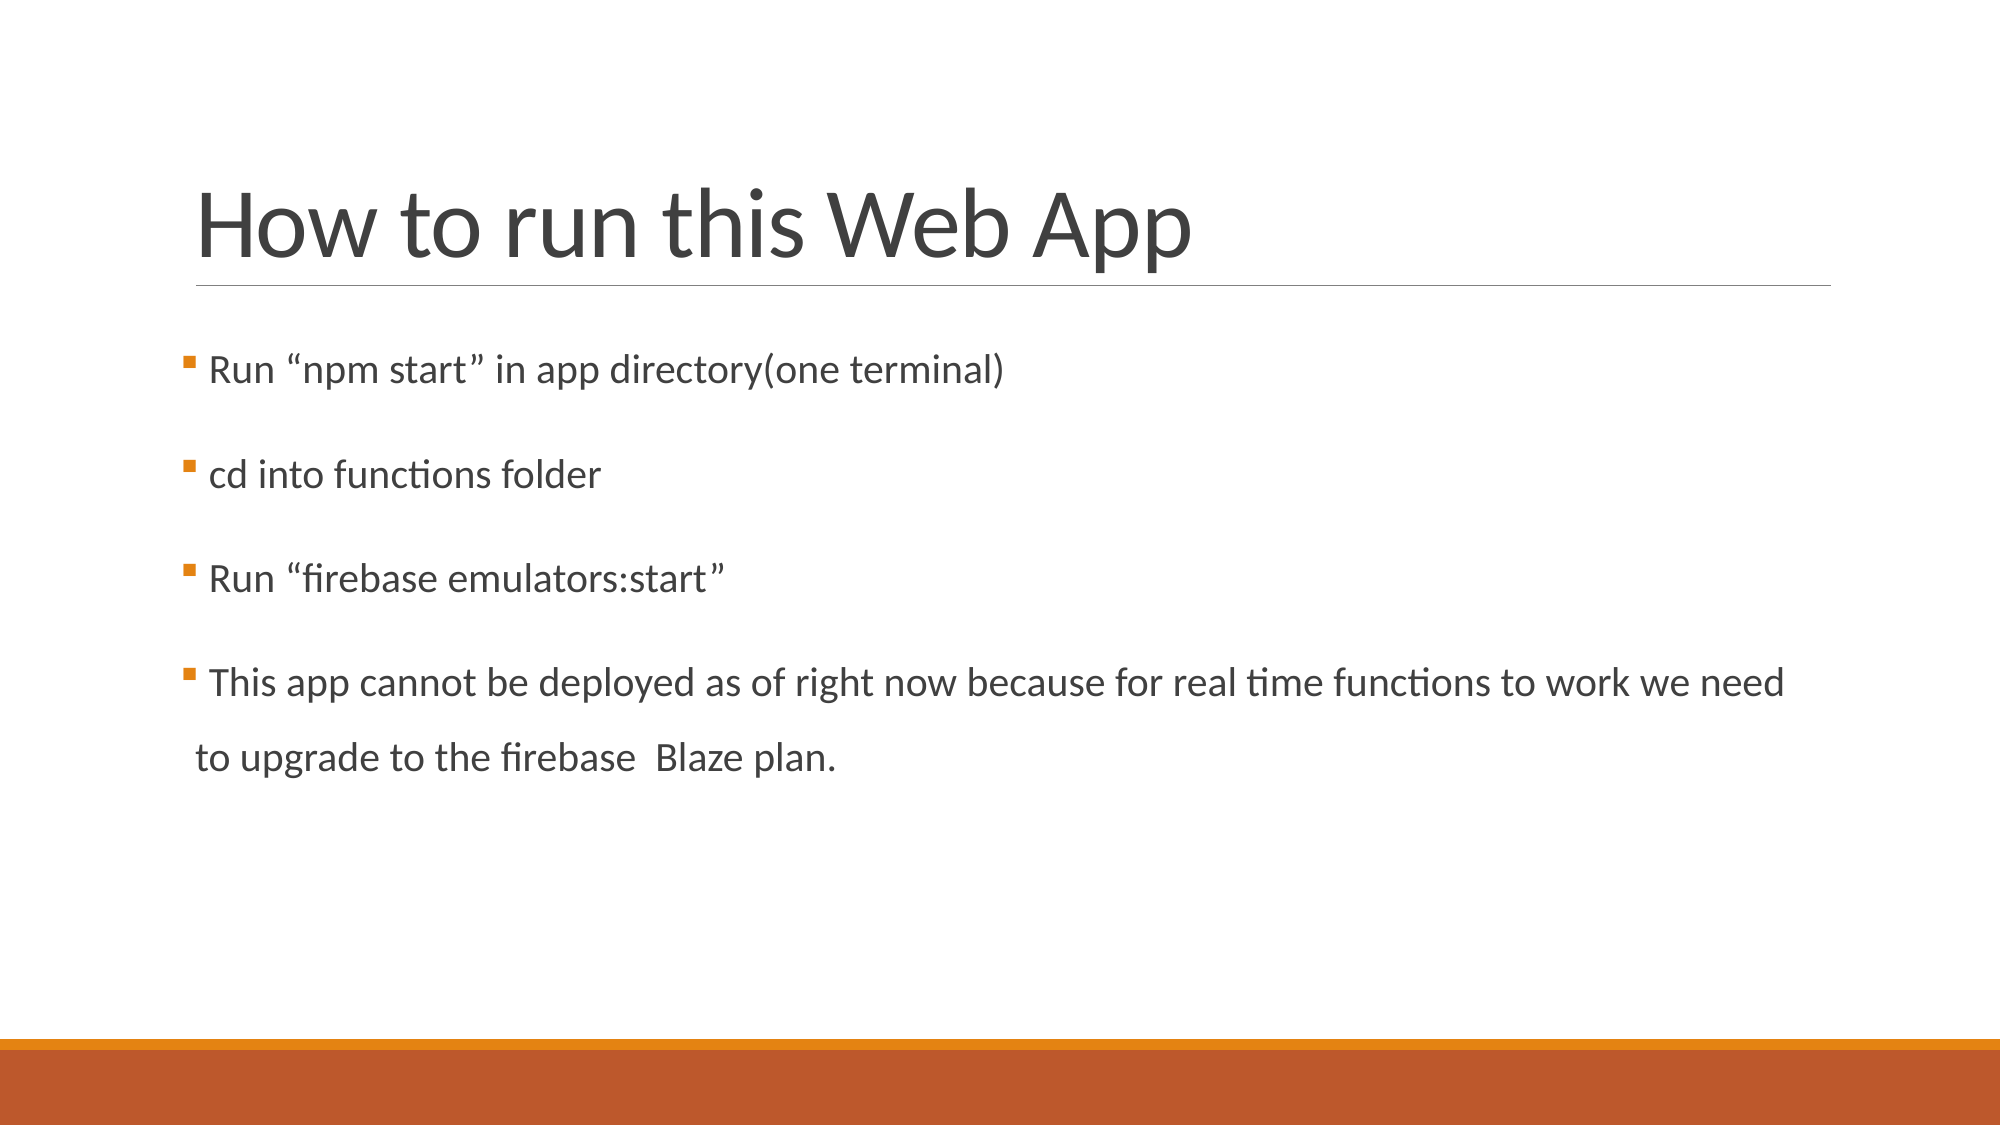

# How to run this Web App
 Run “npm start” in app directory(one terminal)
 cd into functions folder
 Run “firebase emulators:start”
 This app cannot be deployed as of right now because for real time functions to work we need to upgrade to the firebase  Blaze plan.